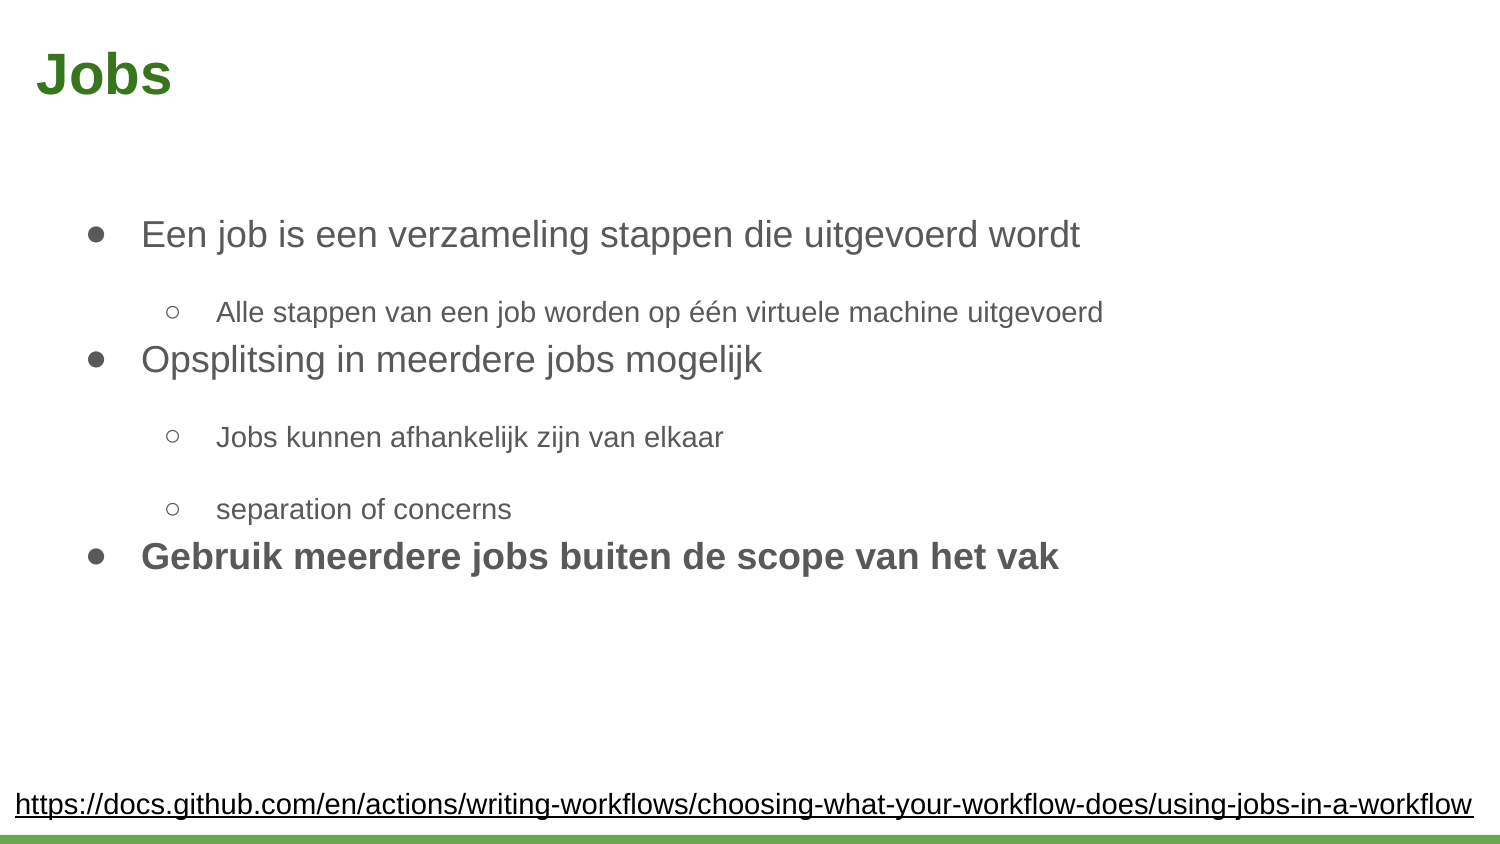

# Jobs
Een job is een verzameling stappen die uitgevoerd wordt
Alle stappen van een job worden op één virtuele machine uitgevoerd
Opsplitsing in meerdere jobs mogelijk
Jobs kunnen afhankelijk zijn van elkaar
separation of concerns
Gebruik meerdere jobs buiten de scope van het vak
https://docs.github.com/en/actions/writing-workflows/choosing-what-your-workflow-does/using-jobs-in-a-workflow​